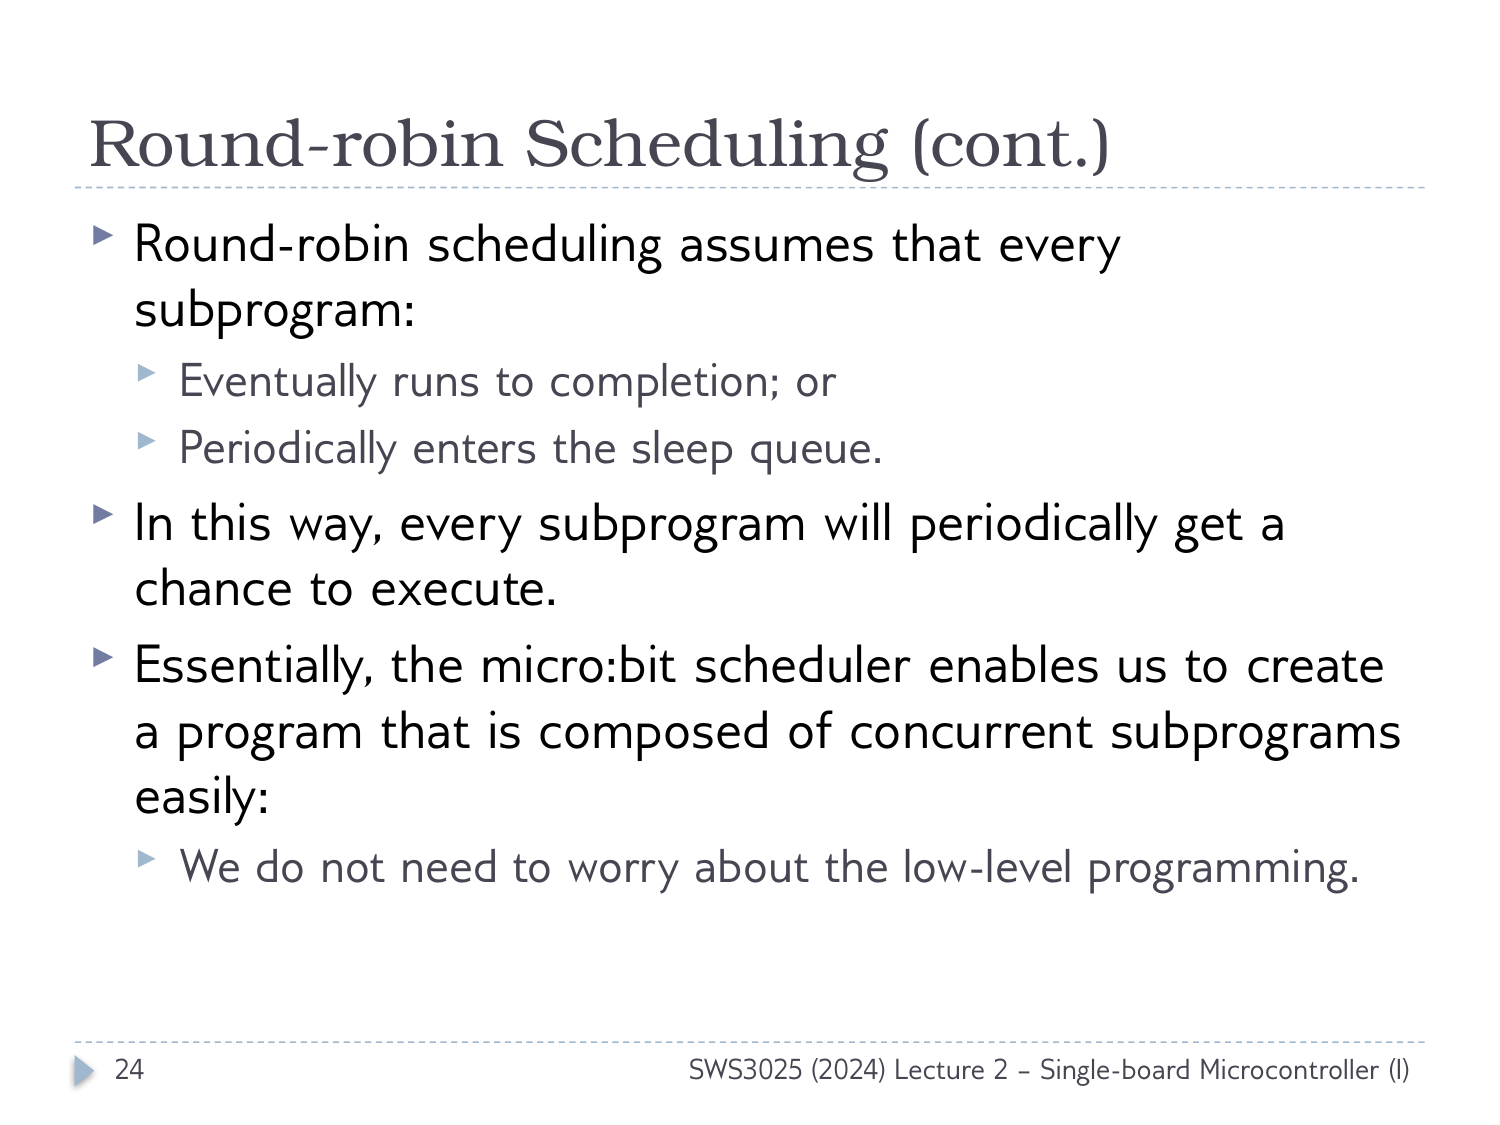

# Round-robin Scheduling (cont.)
Round-robin scheduling assumes that every subprogram:
Eventually runs to completion; or
Periodically enters the sleep queue.
In this way, every subprogram will periodically get a chance to execute.
Essentially, the micro:bit scheduler enables us to create a program that is composed of concurrent subprograms easily:
We do not need to worry about the low-level programming.
24
SWS3025 (2024) Lecture 2 – Single-board Microcontroller (I)